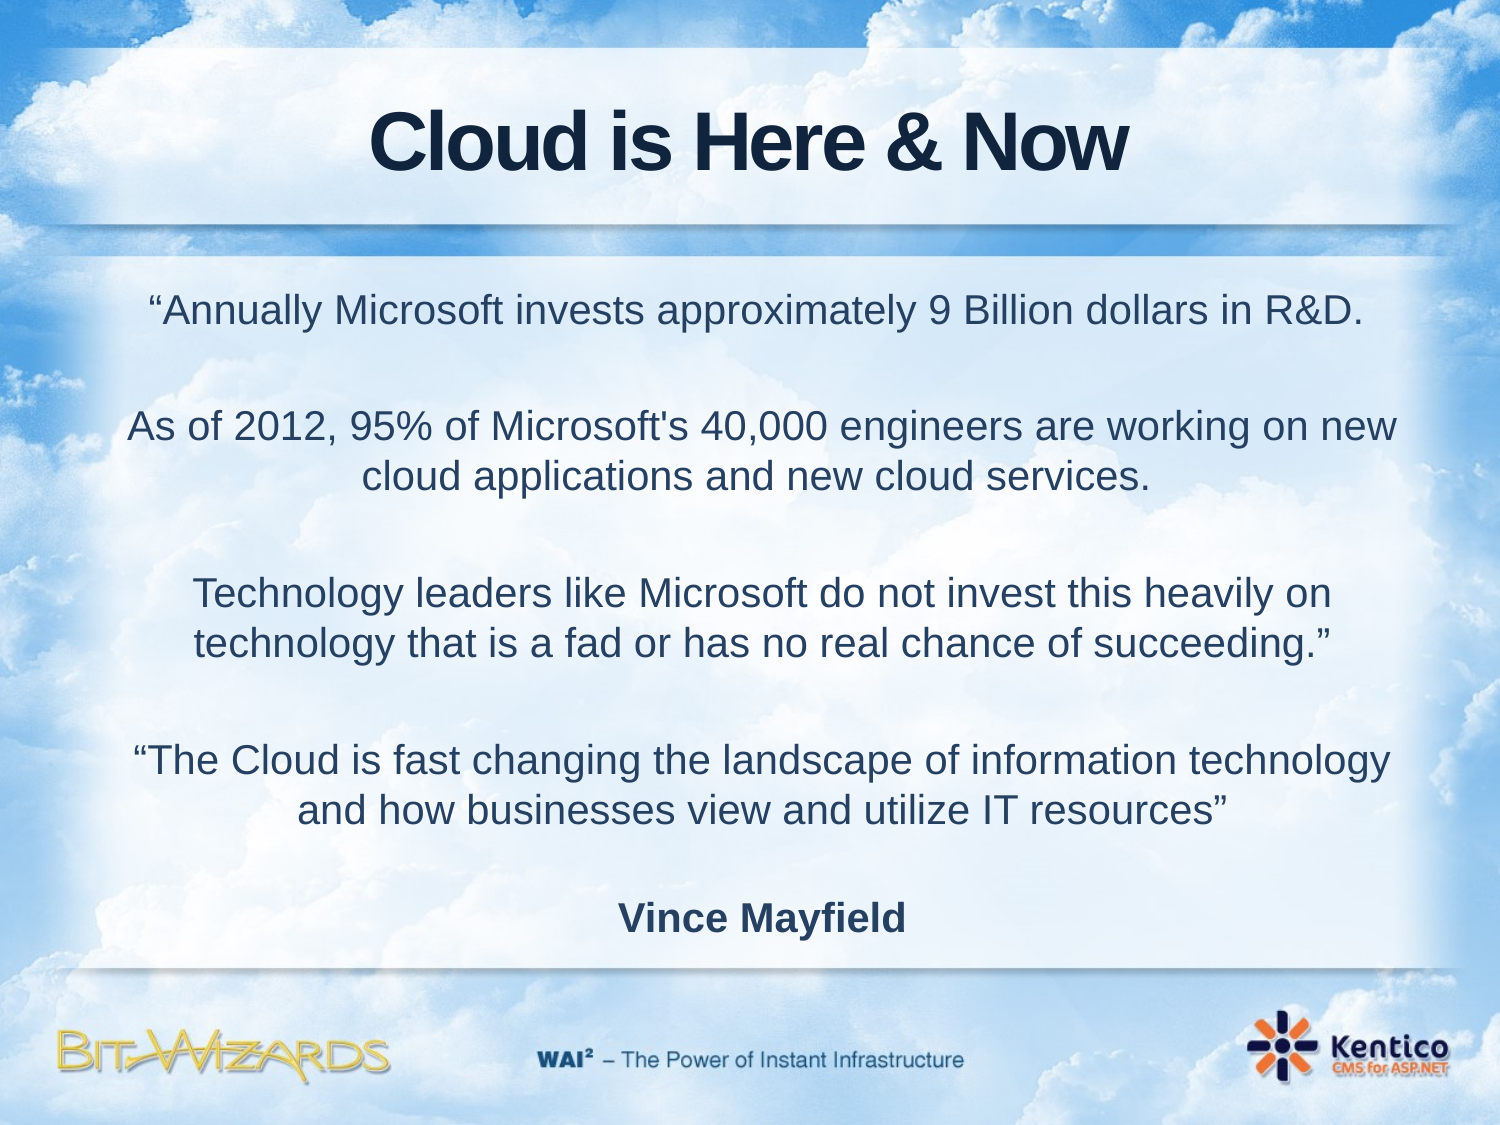

# Cloud is Here & Now
“Annually Microsoft invests approximately 9 Billion dollars in R&D.

As of 2012, 95% of Microsoft's 40,000 engineers are working on new cloud applications and new cloud services.

Technology leaders like Microsoft do not invest this heavily on technology that is a fad or has no real chance of succeeding.”

“The Cloud is fast changing the landscape of information technology and how businesses view and utilize IT resources”
Vince Mayfield